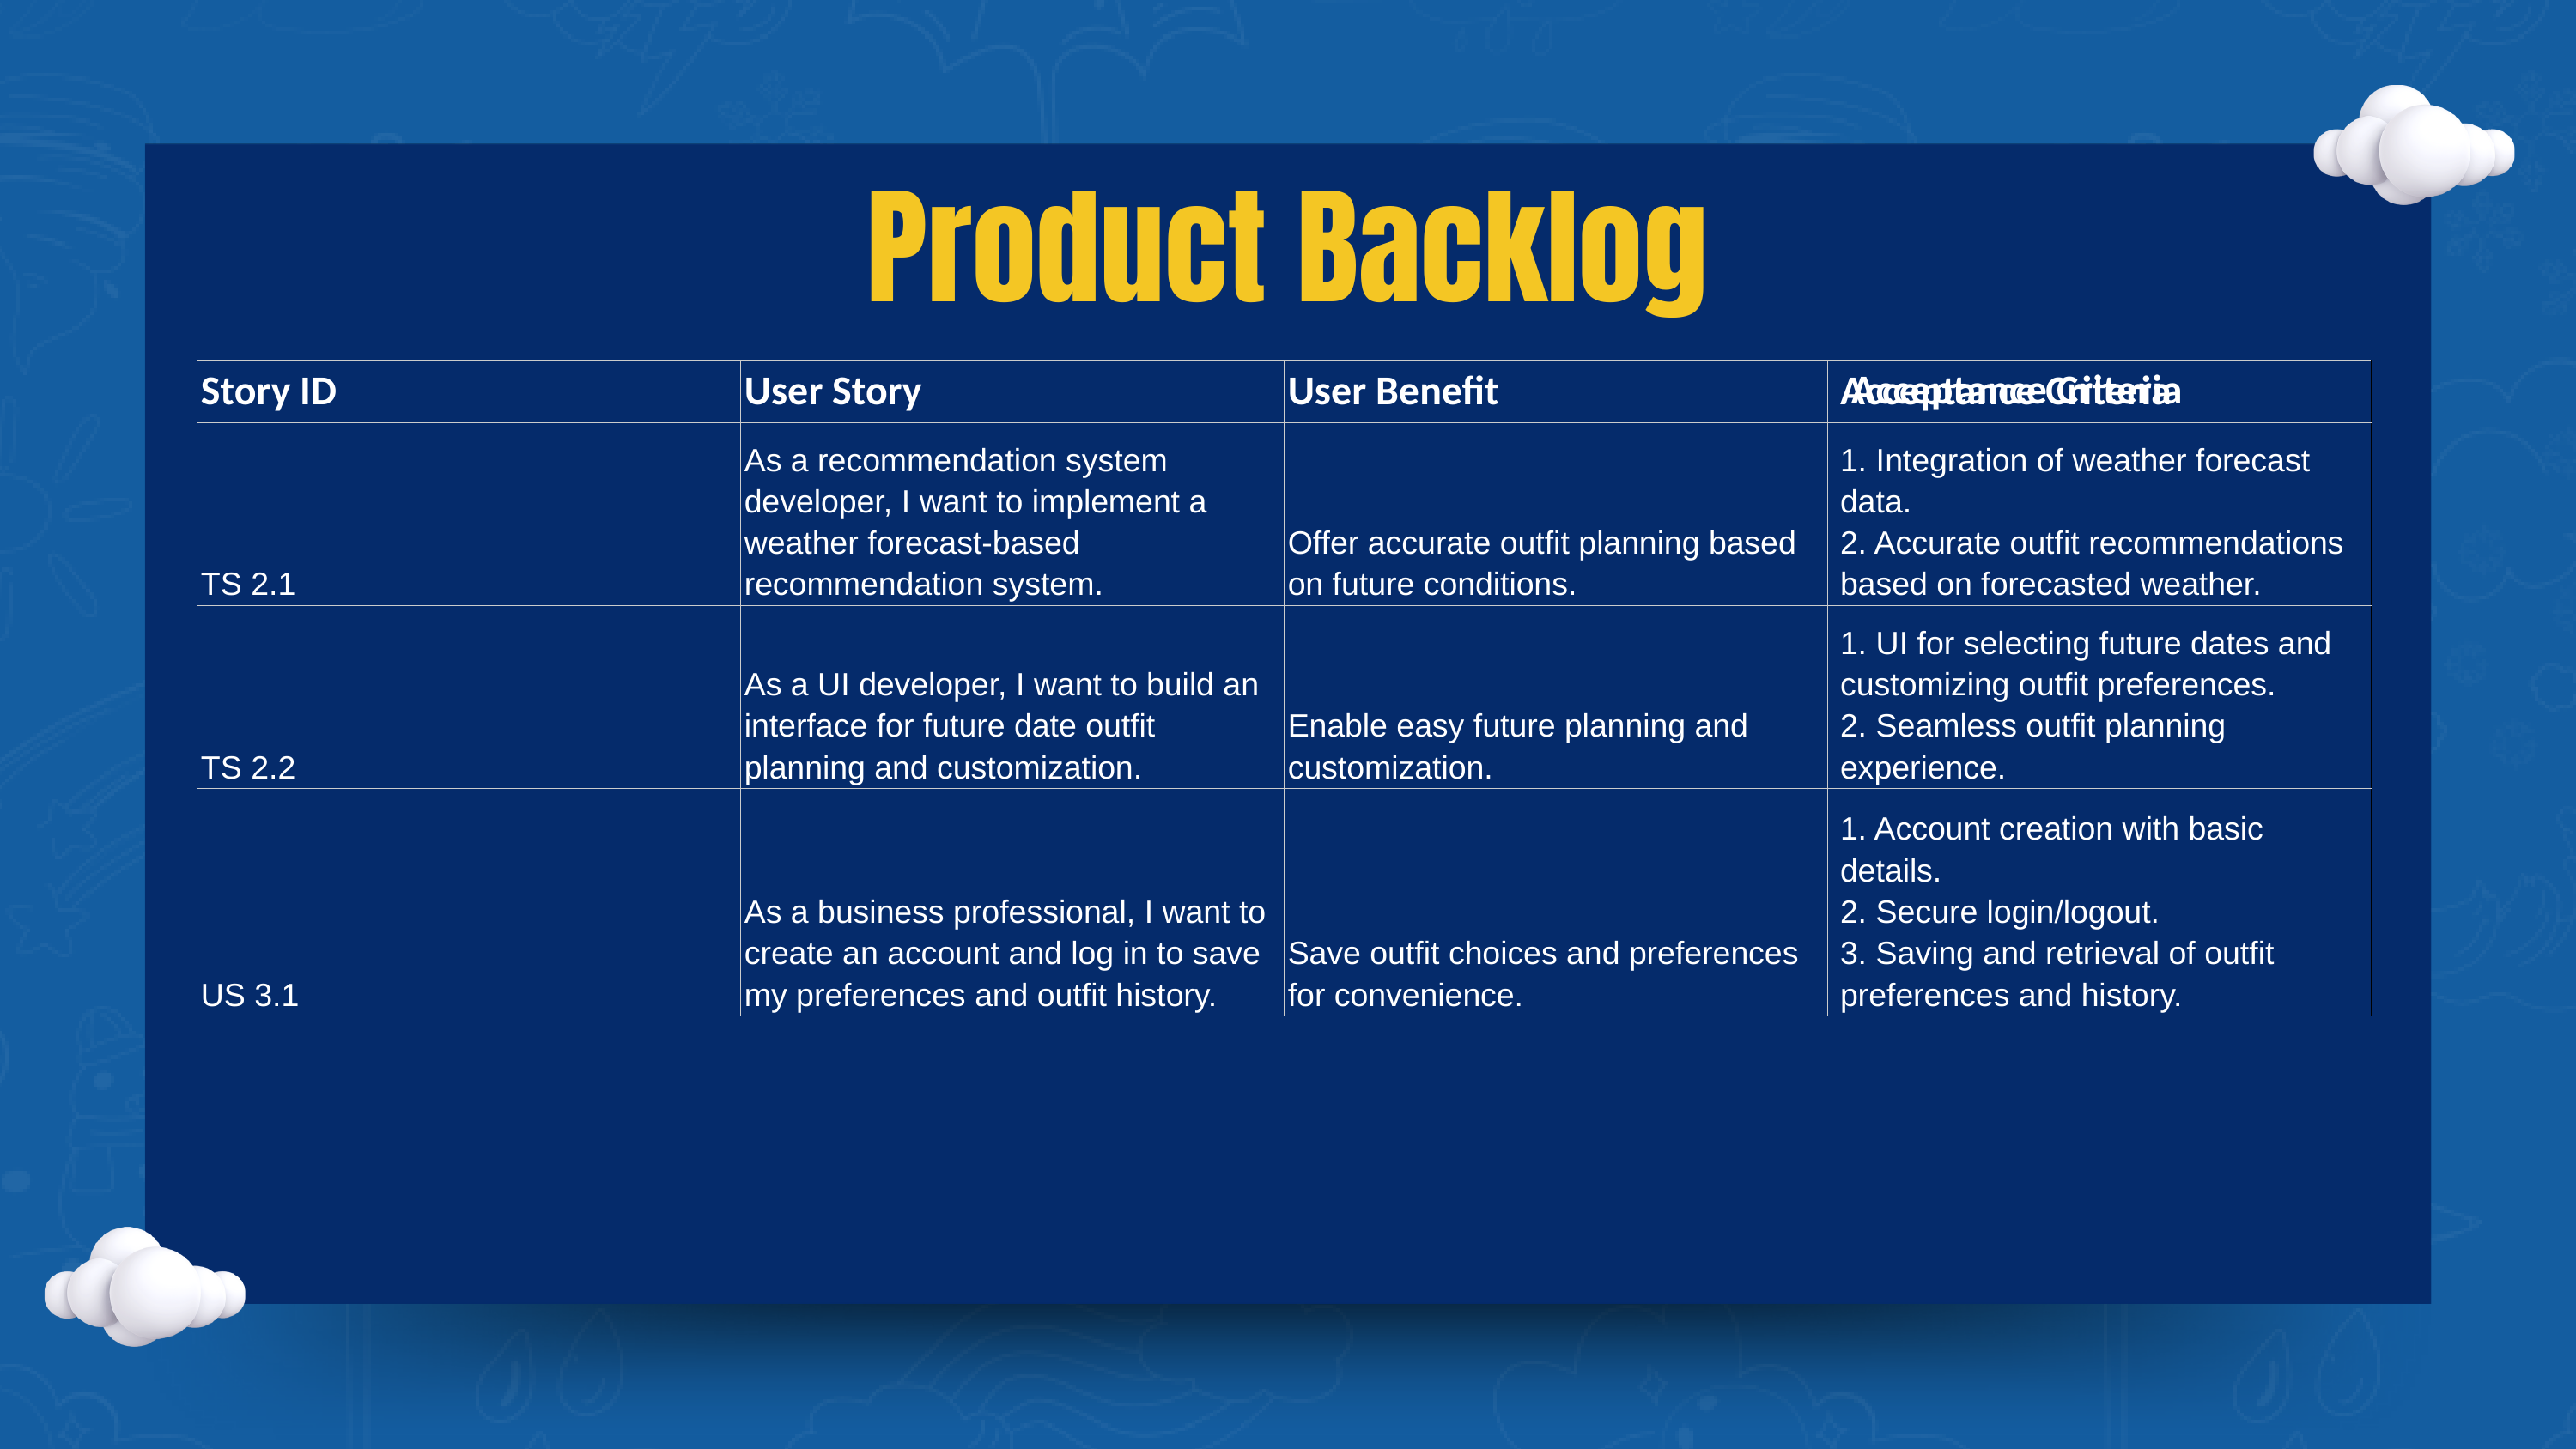

Product Backlog
Acceptance Criteria
| Story ID | User Story | User Benefit | Acceptance Criteria |
| --- | --- | --- | --- |
| TS 2.1 | As a recommendation system developer, I want to implement a weather forecast-based recommendation system. | Offer accurate outfit planning based on future conditions. | 1. Integration of weather forecast data. 2. Accurate outfit recommendations based on forecasted weather. |
| TS 2.2 | As a UI developer, I want to build an interface for future date outfit planning and customization. | Enable easy future planning and customization. | 1. UI for selecting future dates and customizing outfit preferences. 2. Seamless outfit planning experience. |
| US 3.1 | As a business professional, I want to create an account and log in to save my preferences and outfit history. | Save outfit choices and preferences for convenience. | 1. Account creation with basic details. 2. Secure login/logout. 3. Saving and retrieval of outfit preferences and history. |